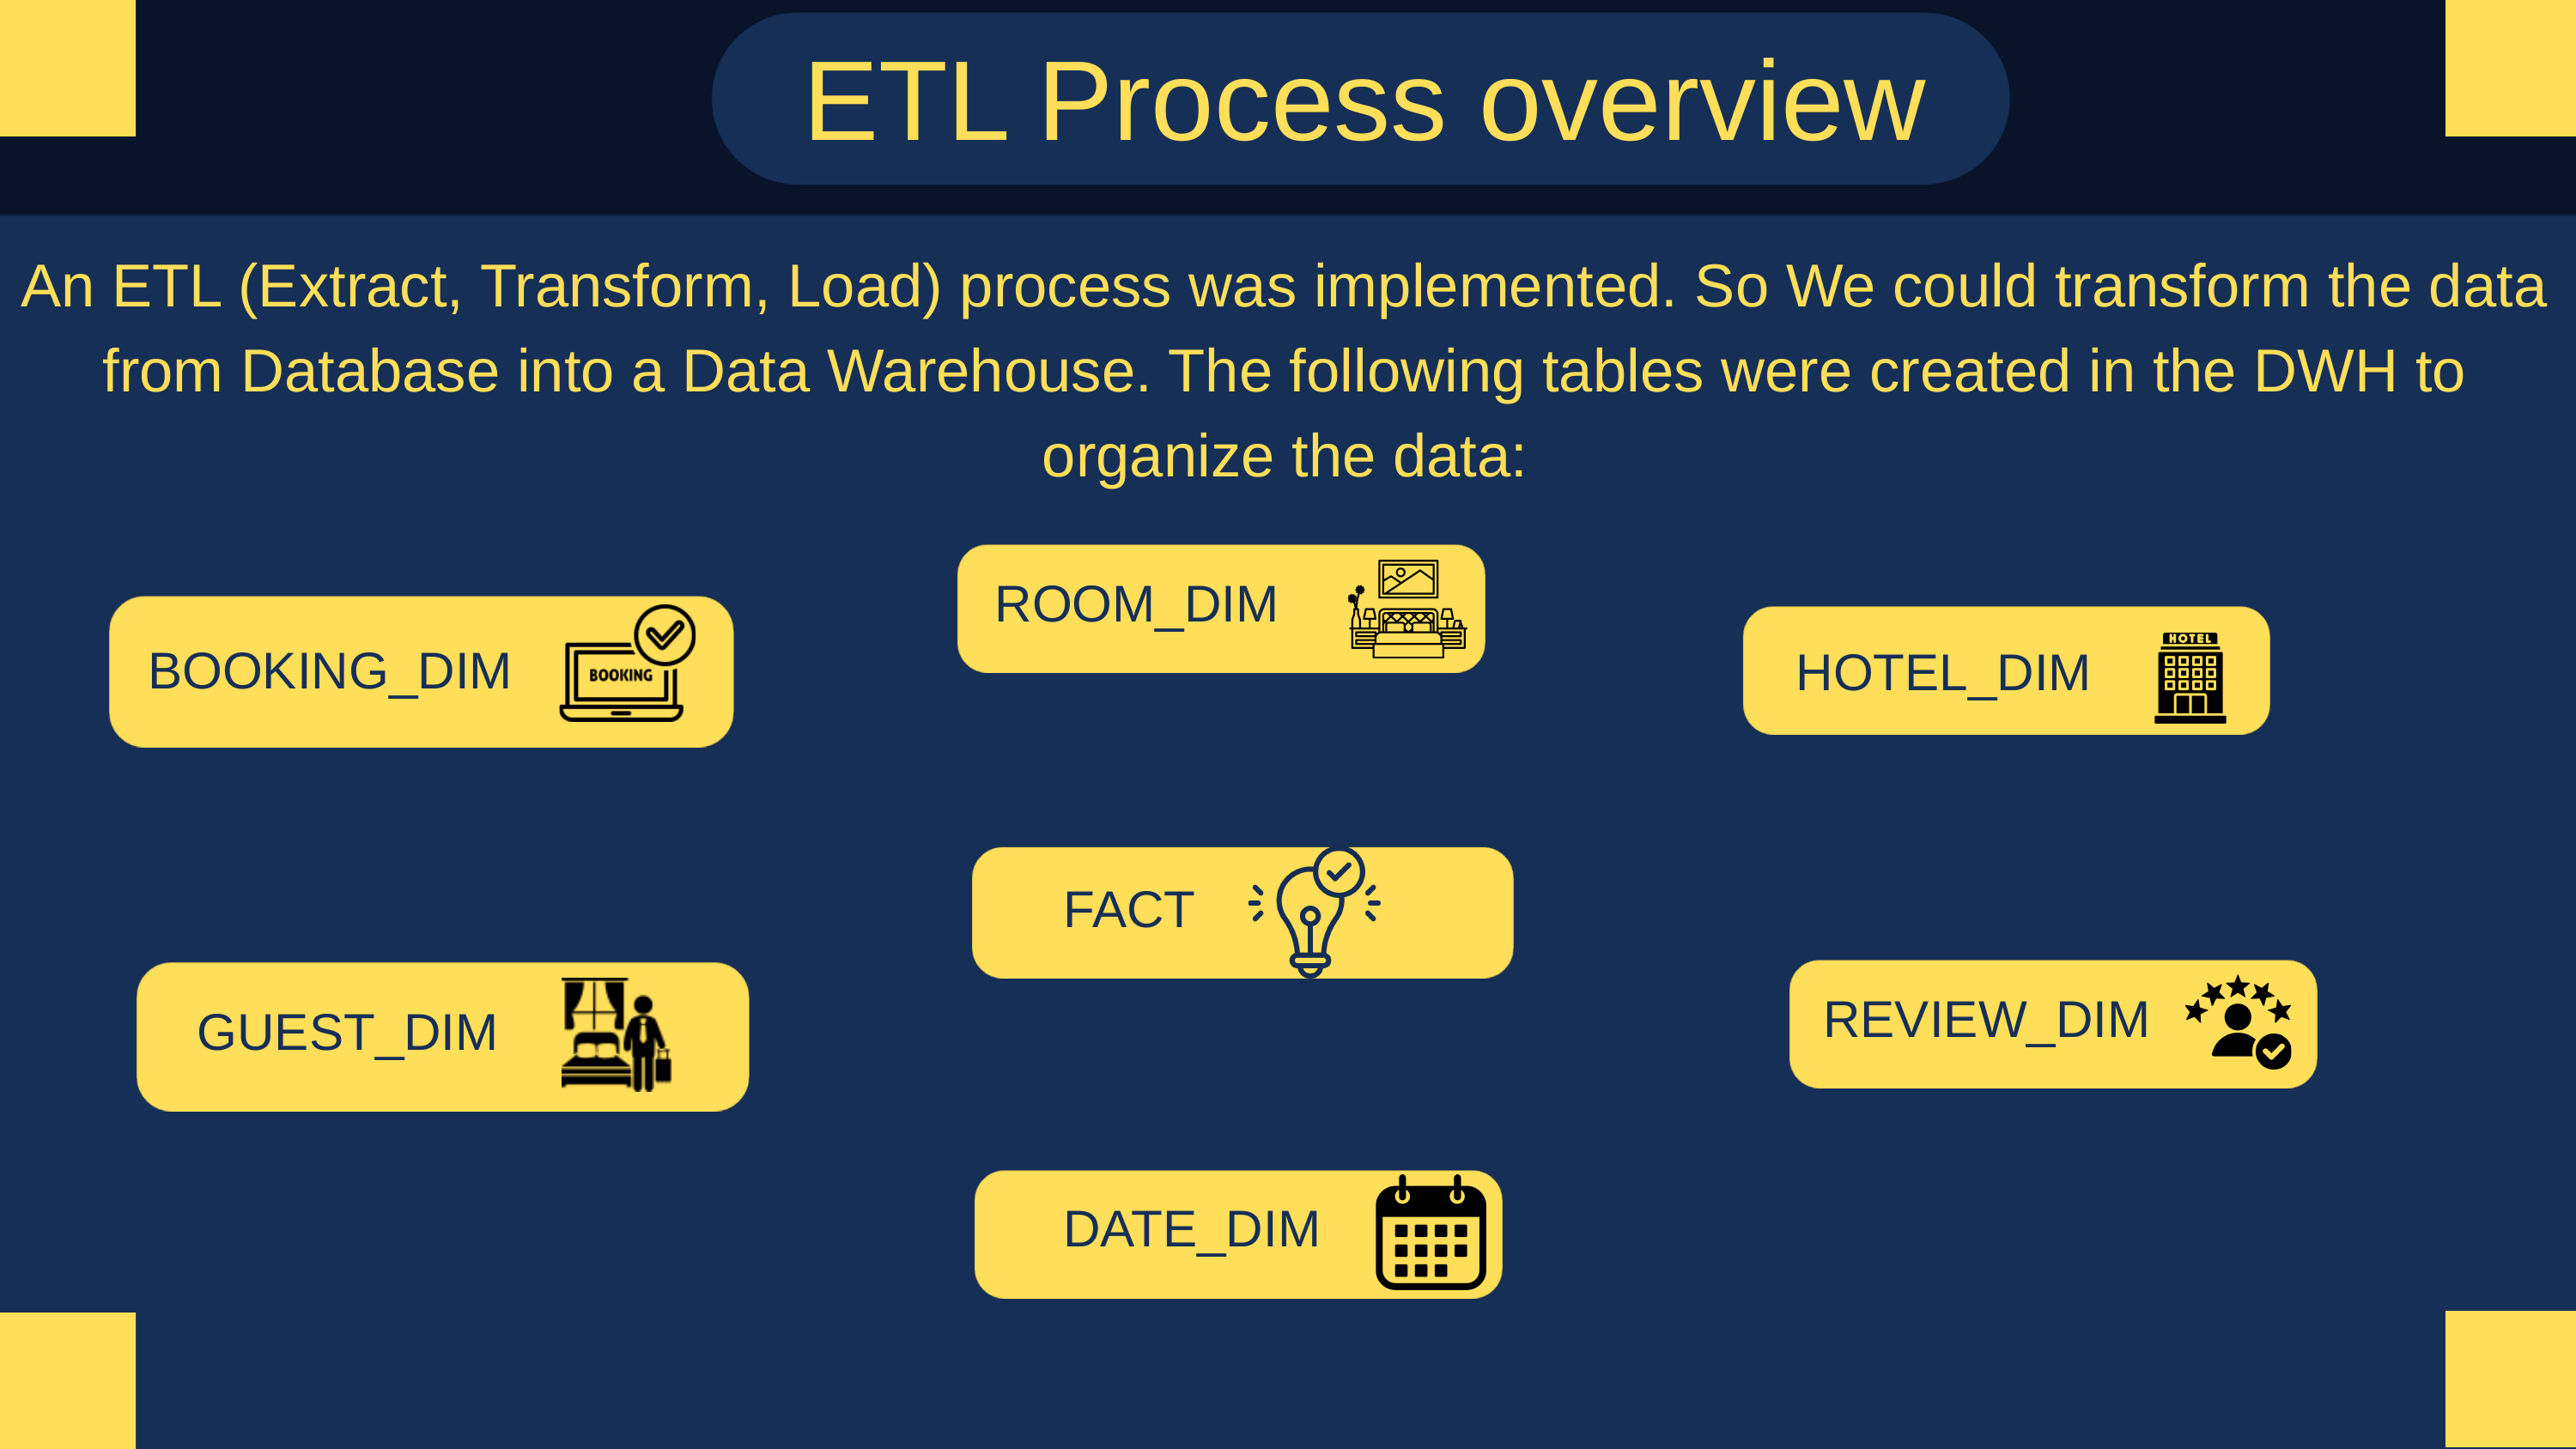

ETL Process overview
An ETL (Extract, Transform, Load) process was implemented. So We could transform the data from Database into a Data Warehouse. The following tables were created in the DWH to organize the data:

ROOM_DIM

BOOKING_DIM
HOTEL_DIM

01

FACT

REVIEW_DIM

GUEST_DIM
06

DATE_DIM
07